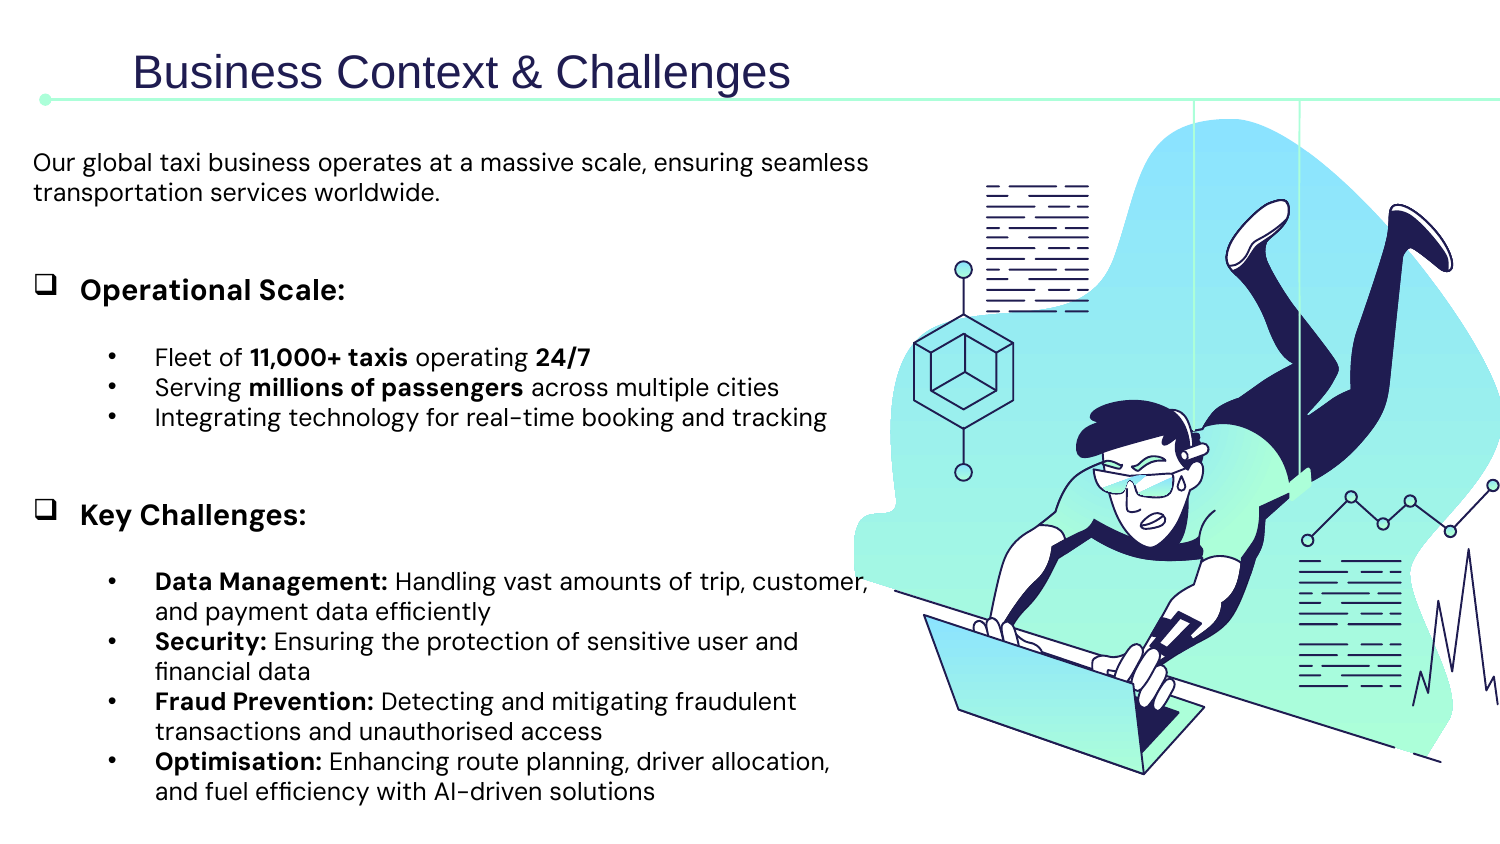

# Business Context & Challenges

Our global taxi business operates at a massive scale, ensuring seamless transportation services worldwide.

Operational Scale:

Fleet of 11,000+ taxis operating 24/7
Serving millions of passengers across multiple cities
Integrating technology for real-time booking and tracking

Key Challenges:

Data Management: Handling vast amounts of trip, customer, and payment data efficiently
Security: Ensuring the protection of sensitive user and financial data
Fraud Prevention: Detecting and mitigating fraudulent transactions and unauthorised access
Optimisation: Enhancing route planning, driver allocation, and fuel efficiency with AI-driven solutions

2